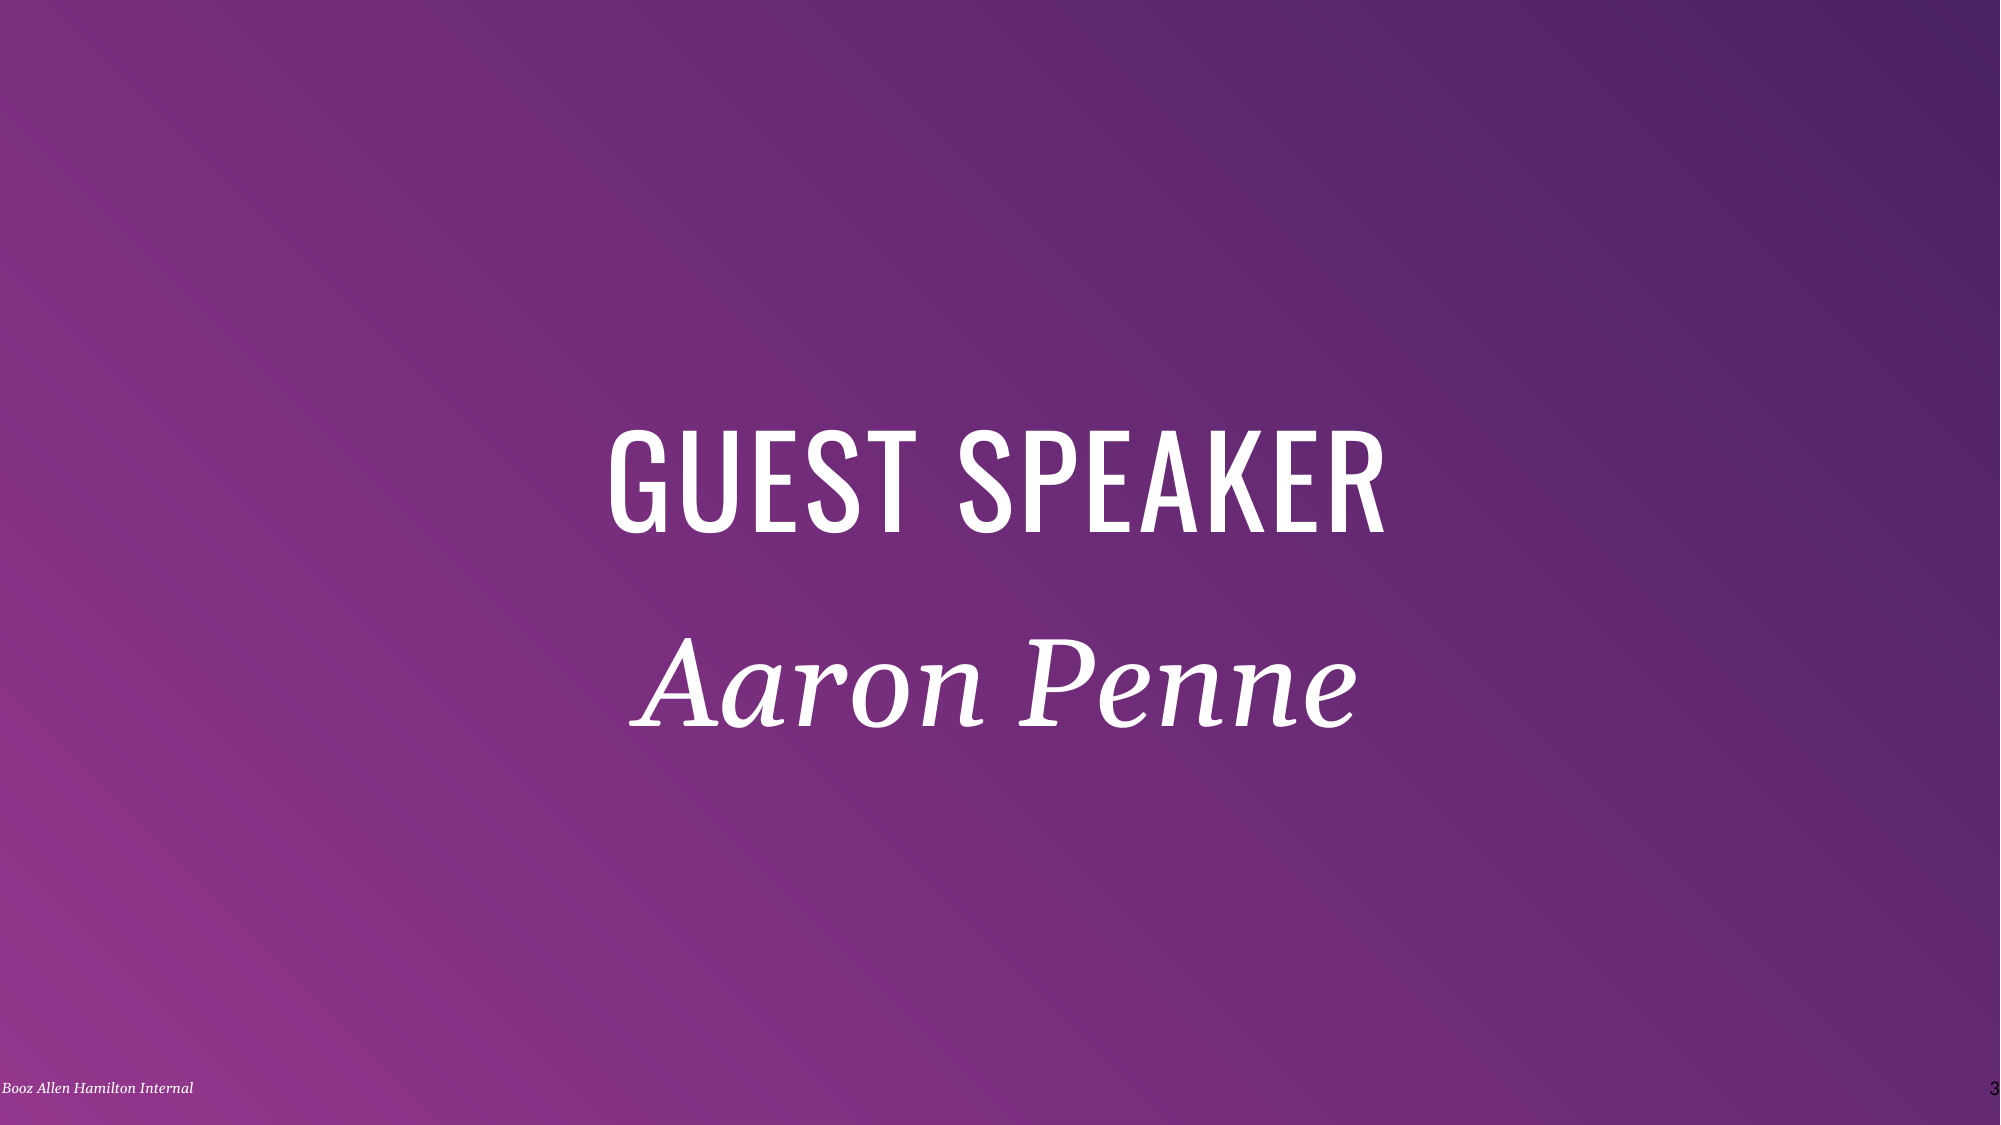

Guest Speaker

Aaron Penne
Booz Allen Hamilton Internal
3